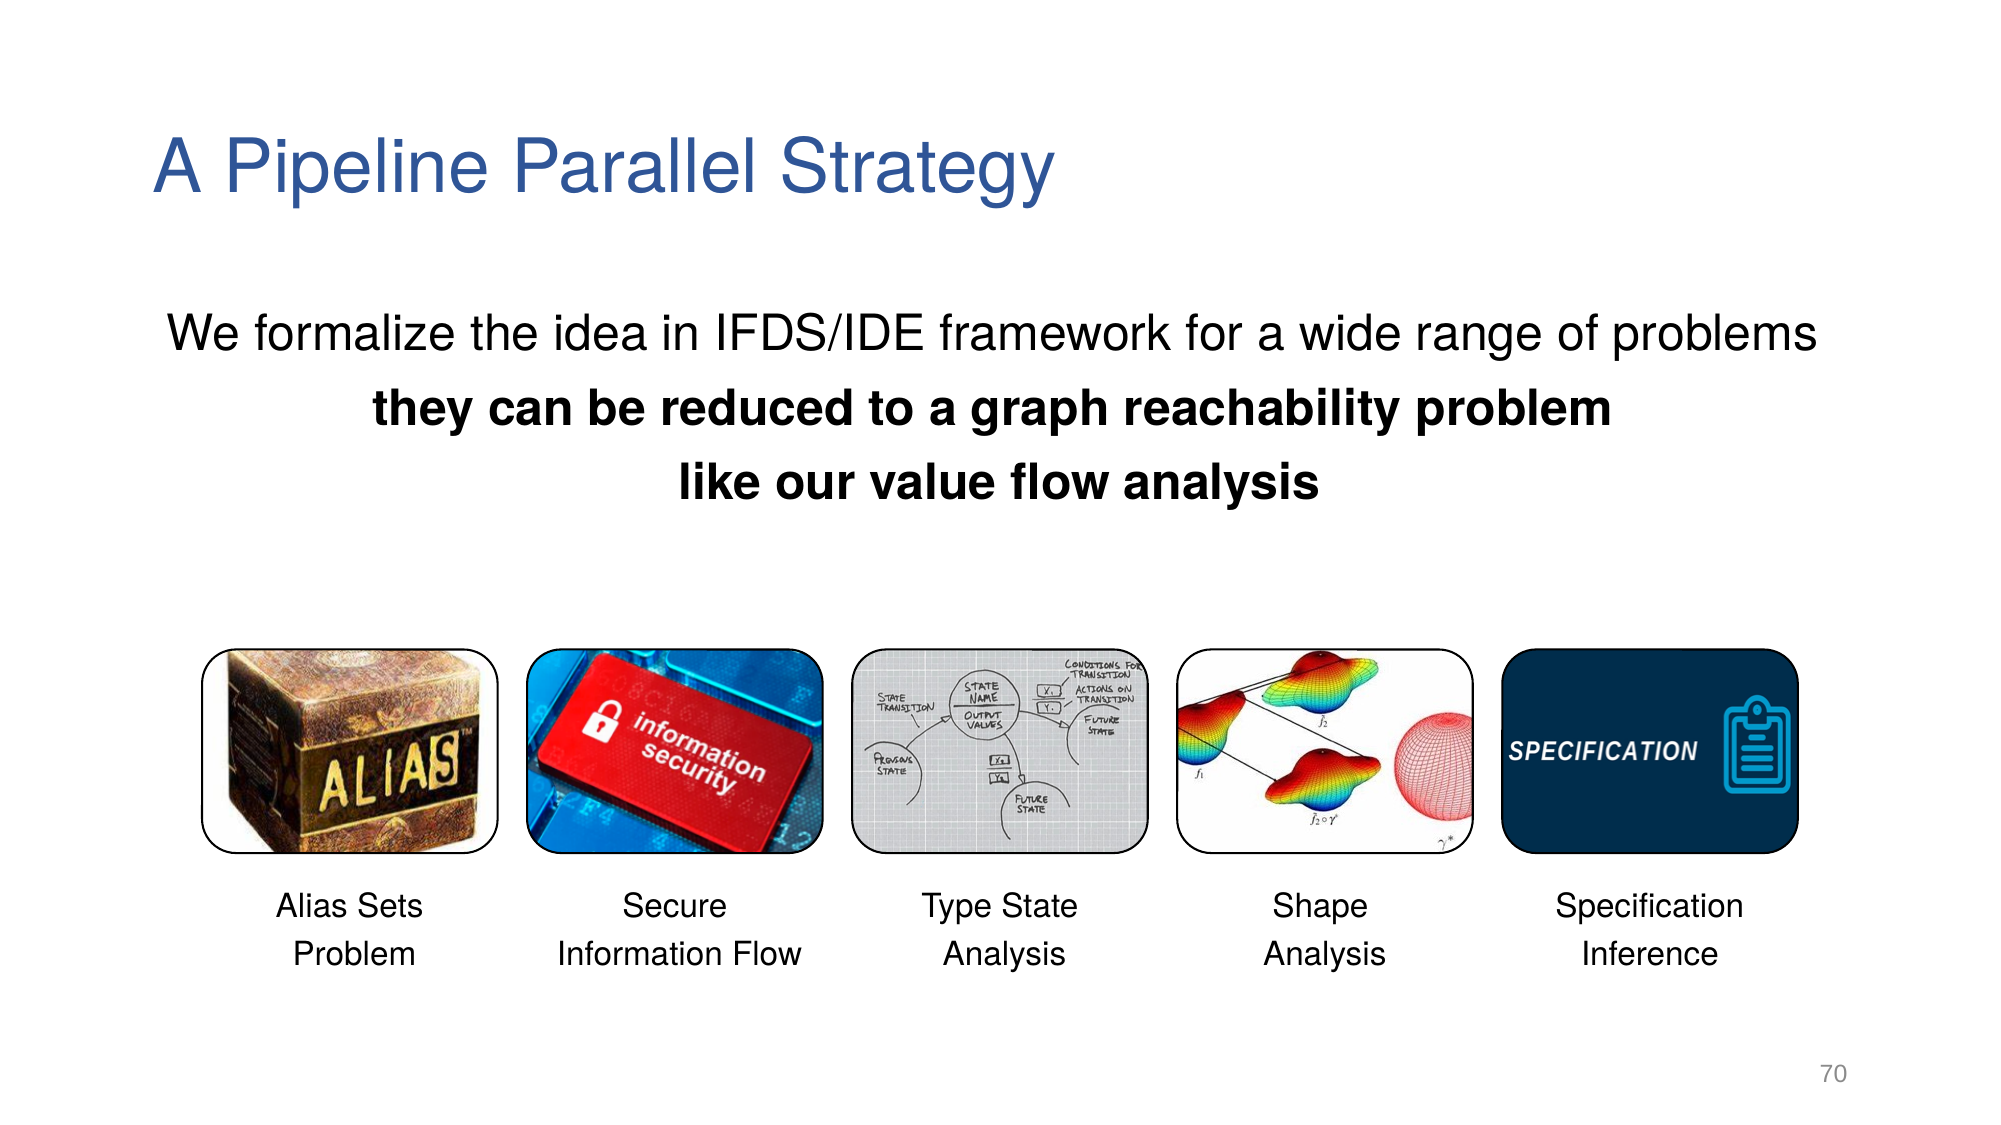

# A Pipeline Parallel Strategy
We formalize the idea in IFDS/IDE framework for a wide range of problems
they can be reduced to a graph reachability problem
like our value flow analysis
Alias Sets
 Problem
Secure
 Information Flow
Type State
 Analysis
Shape
Analysis
Specification
Inference
70